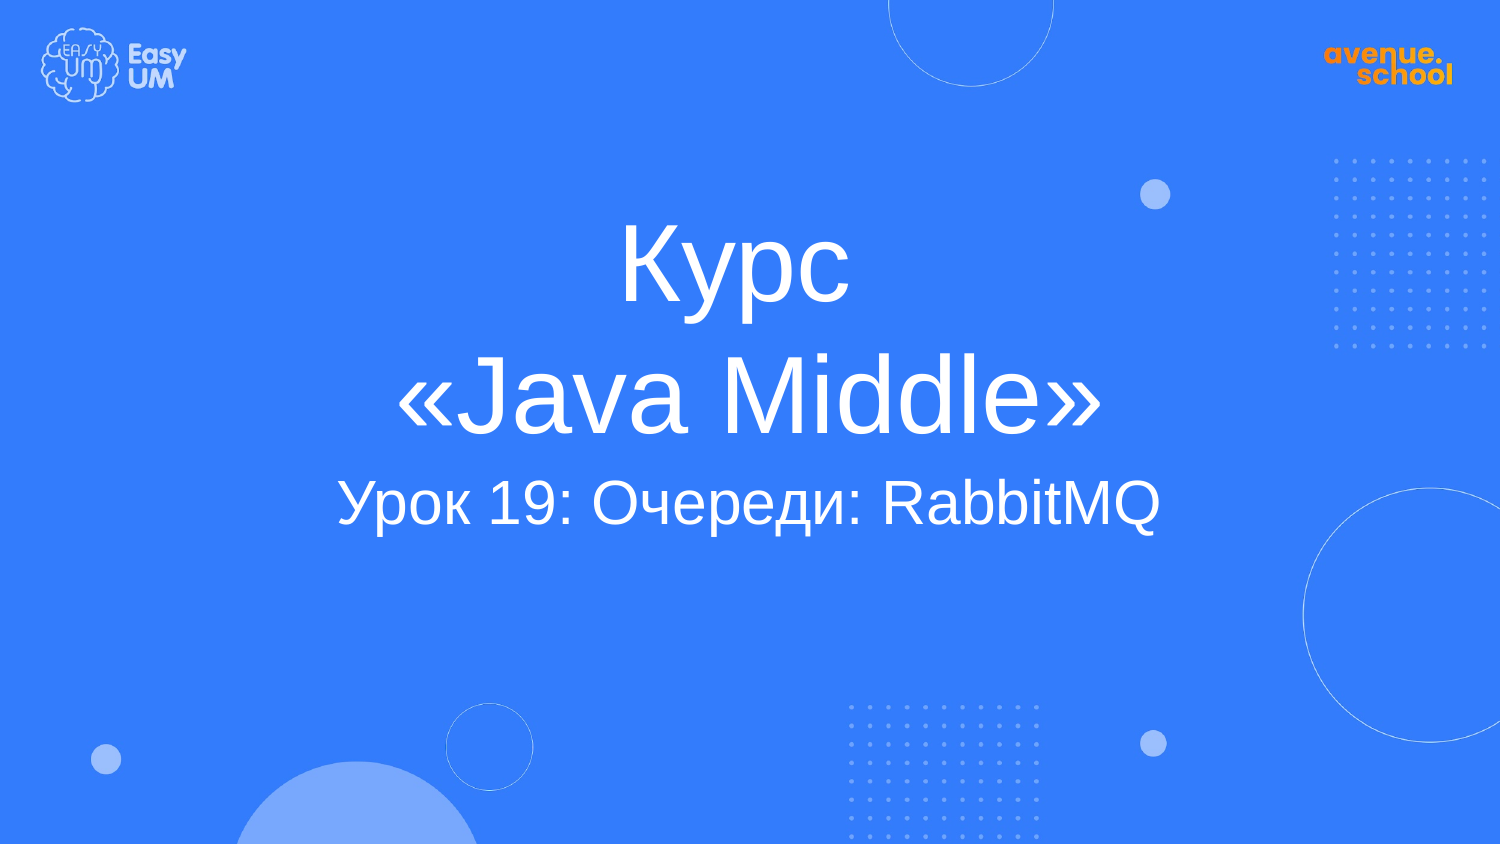

# Курс
«Java Middle»
Урок 19: Очереди: RabbitMQ